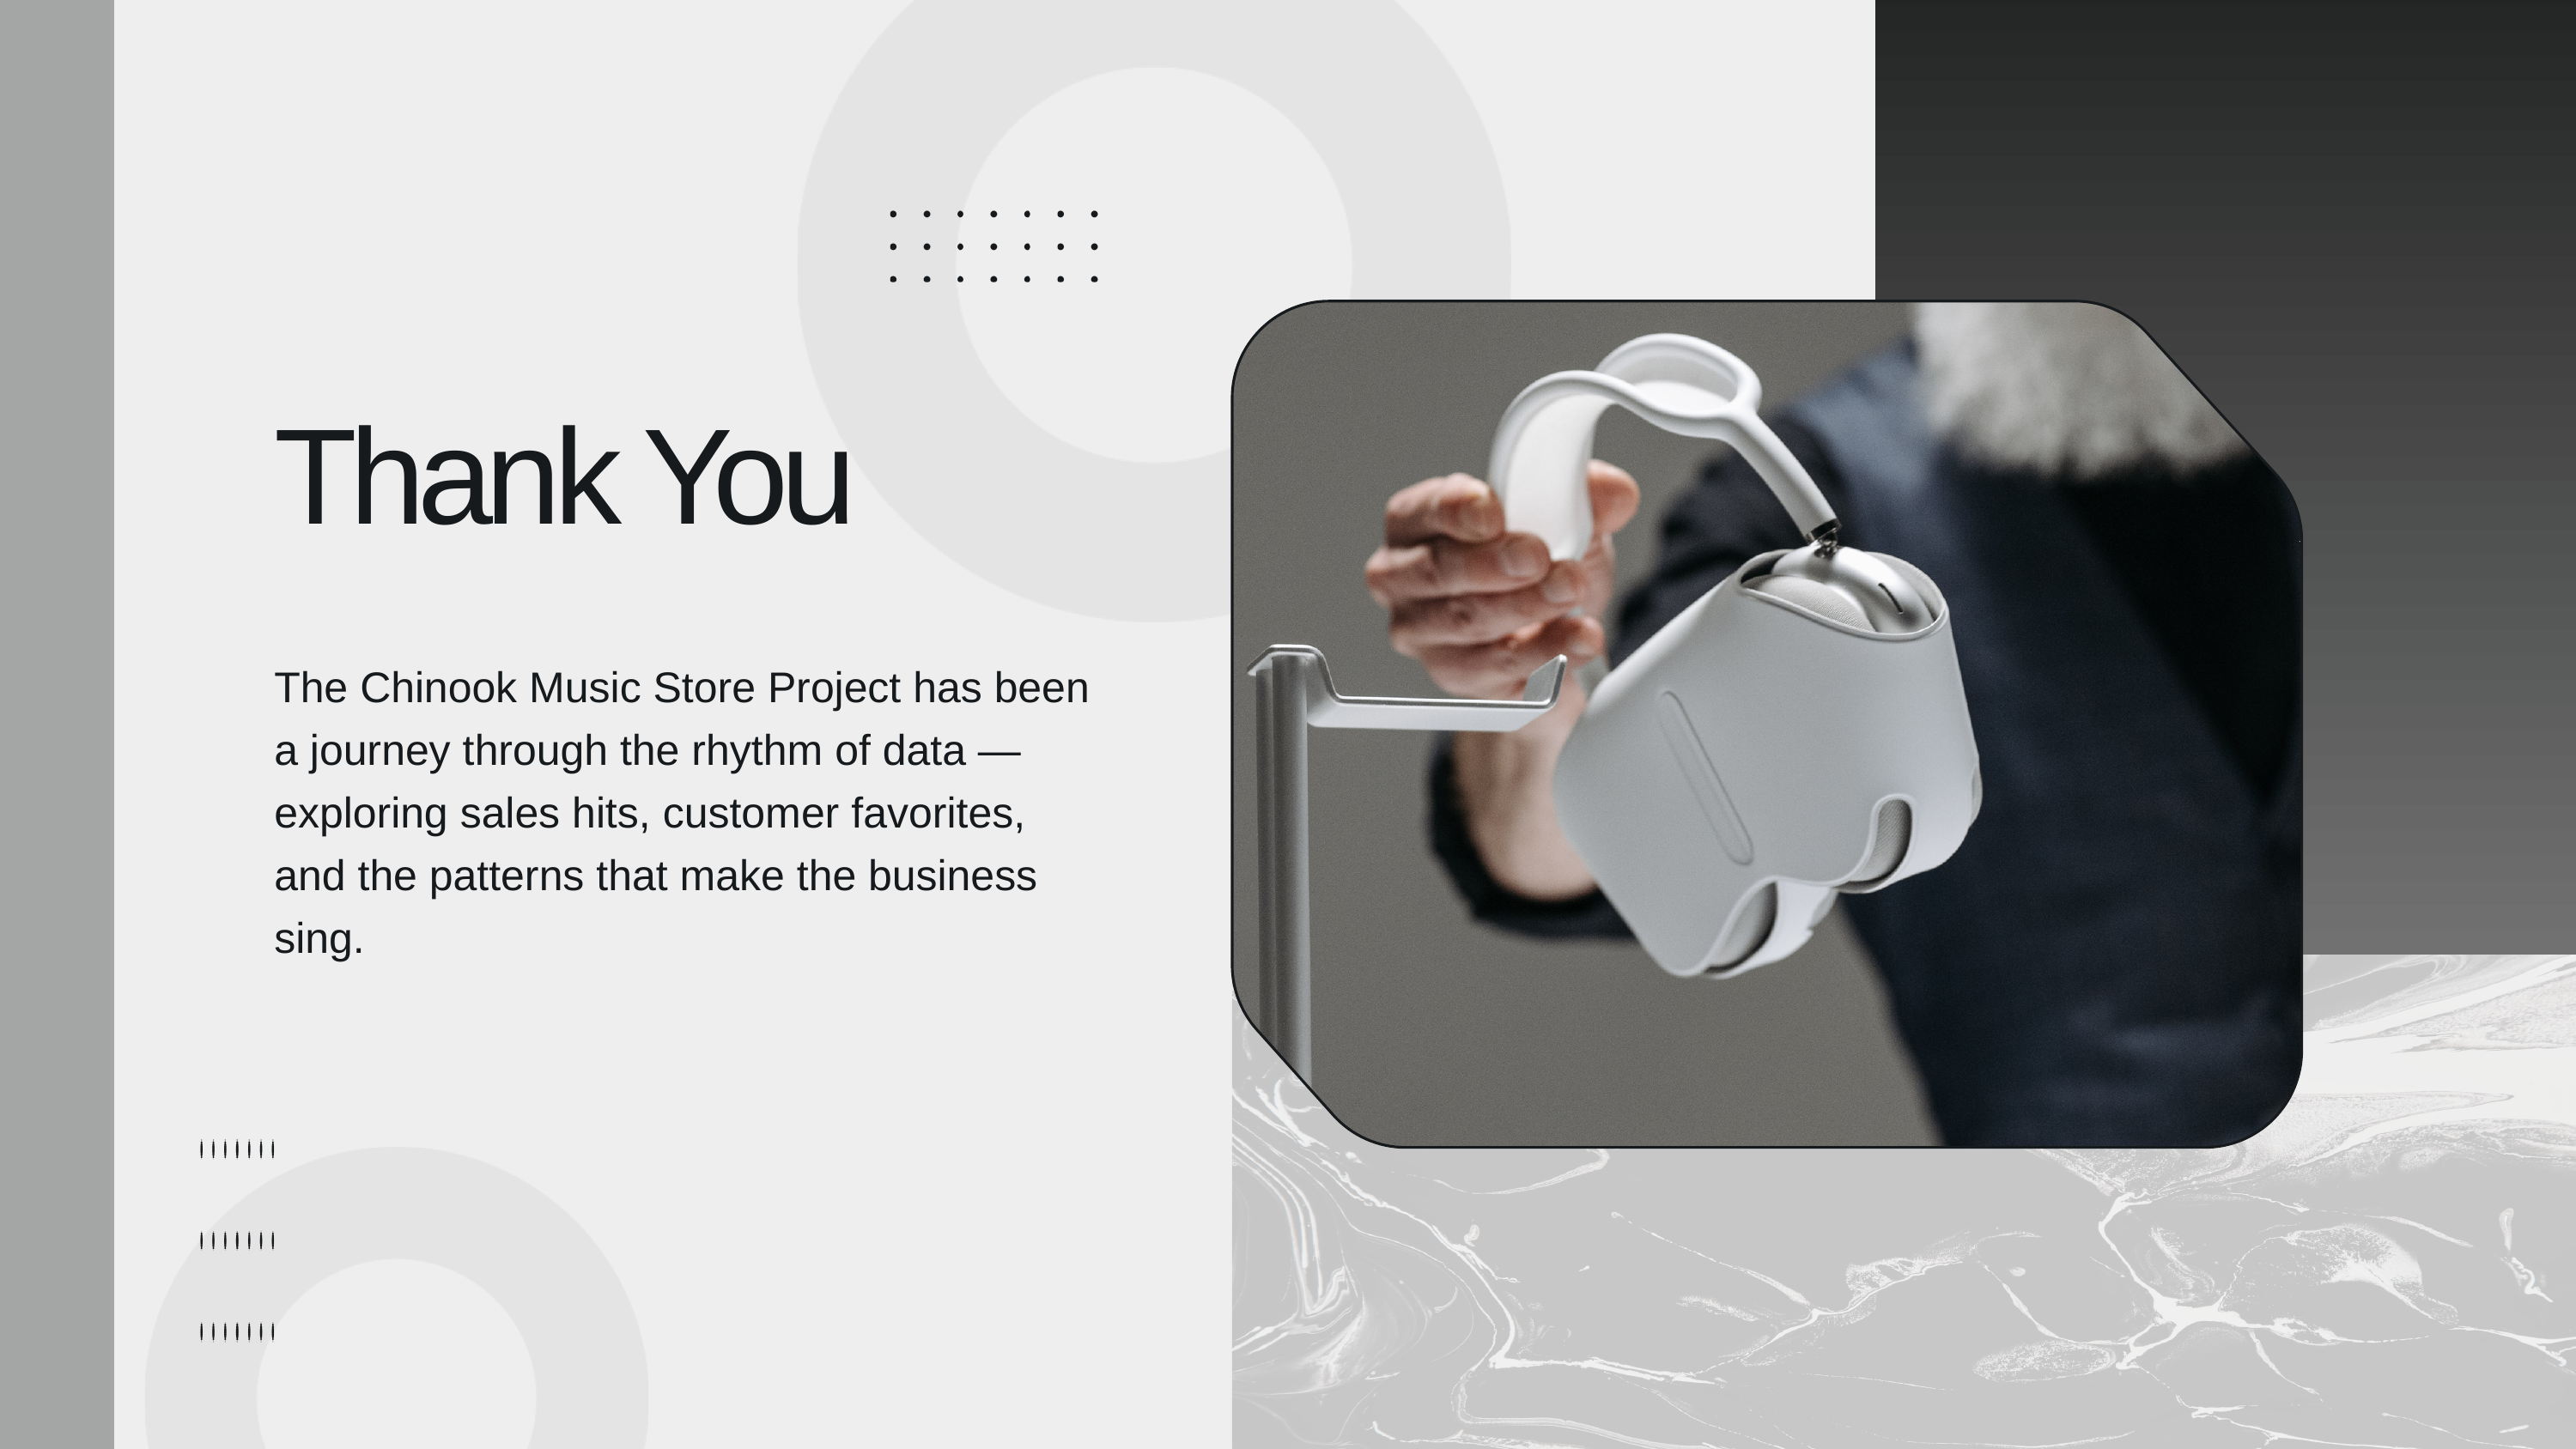

Thank You
The Chinook Music Store Project has been a journey through the rhythm of data — exploring sales hits, customer favorites, and the patterns that make the business sing.